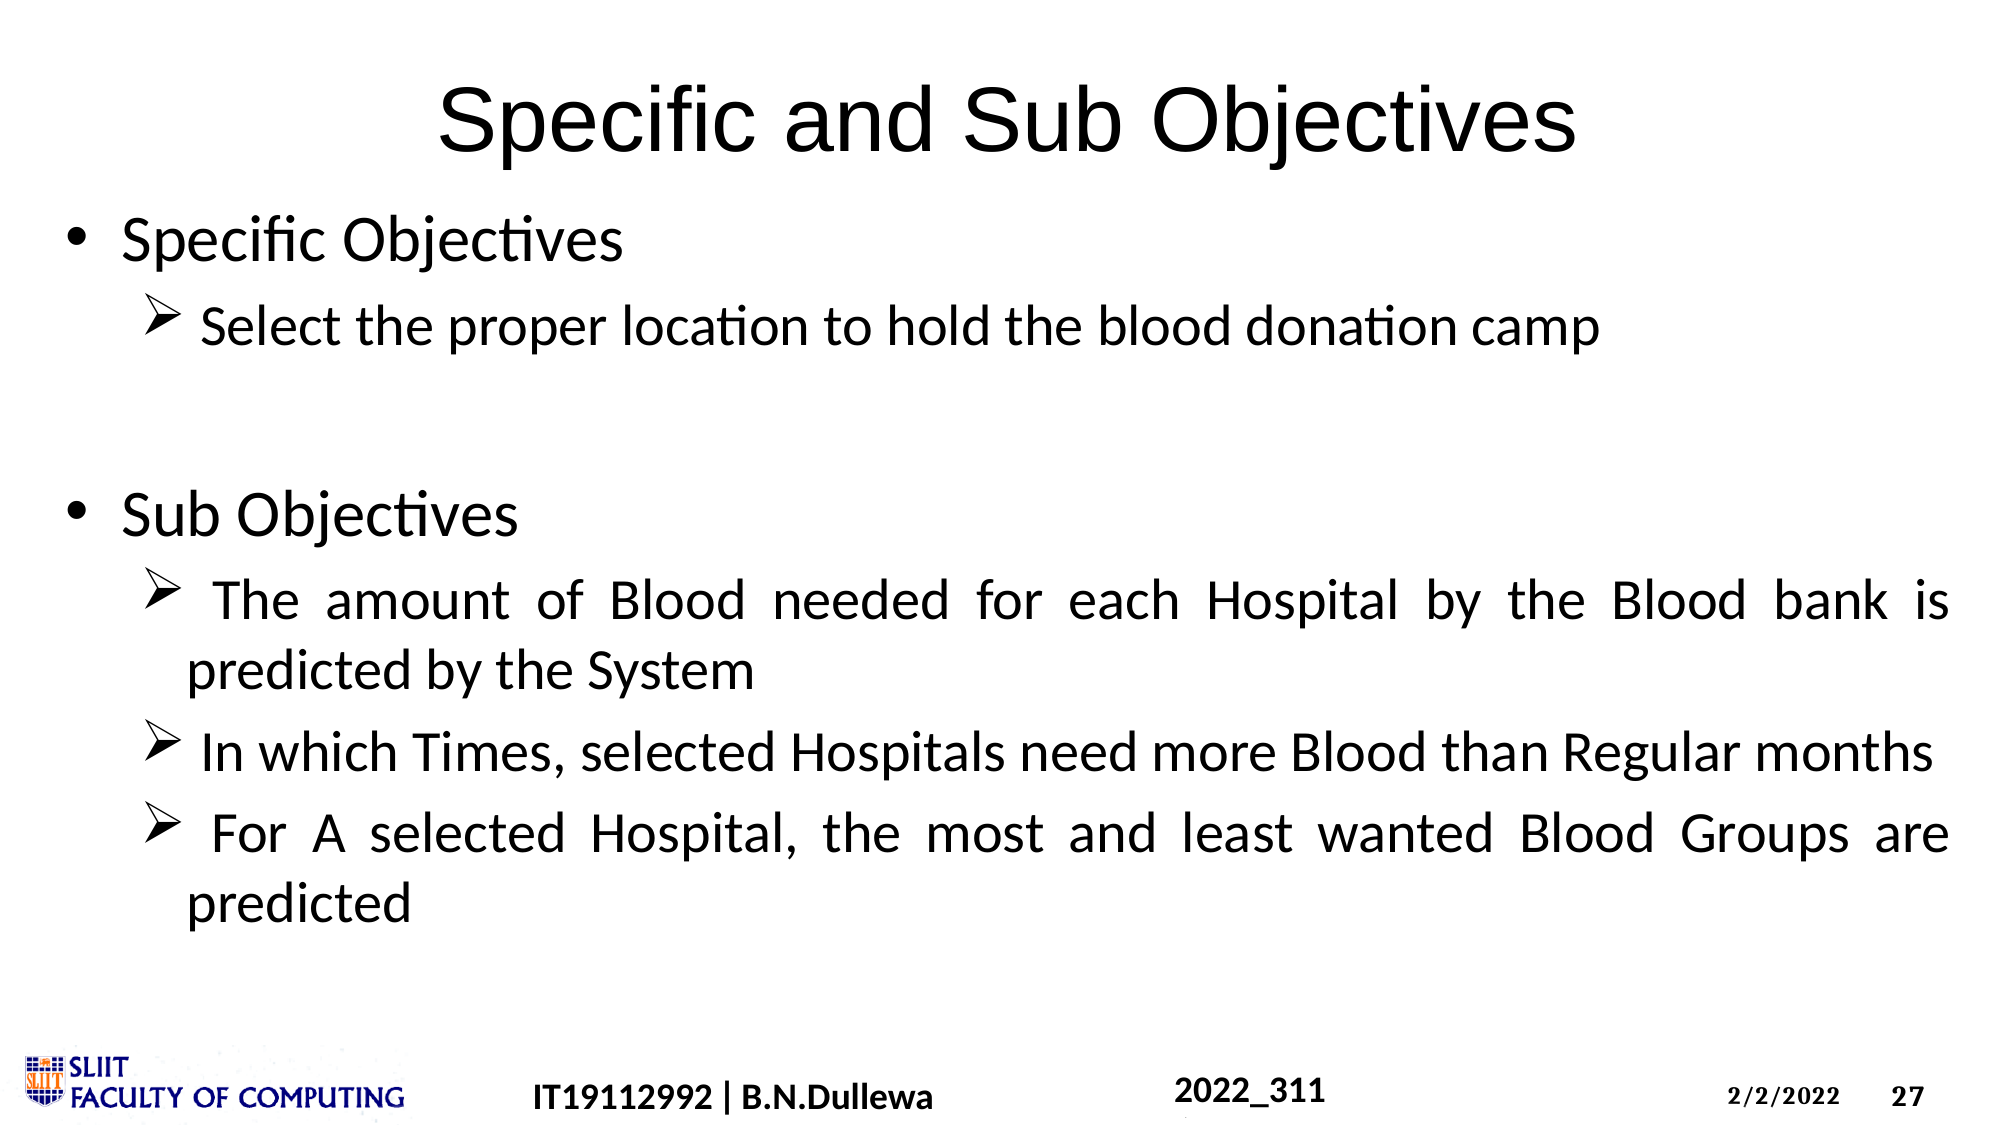

# Specific and Sub Objectives
Specific Objectives
 Select the proper location to hold the blood donation camp

Sub Objectives
 The amount of Blood needed for each Hospital by the Blood bank is predicted by the System
 In which Times, selected Hospitals need more Blood than Regular months
 For A selected Hospital, the most and least wanted Blood Groups are predicted

2022_311
IT19112992 | B.N.Dullewa
IT18217100 | Dilshan H.V.V